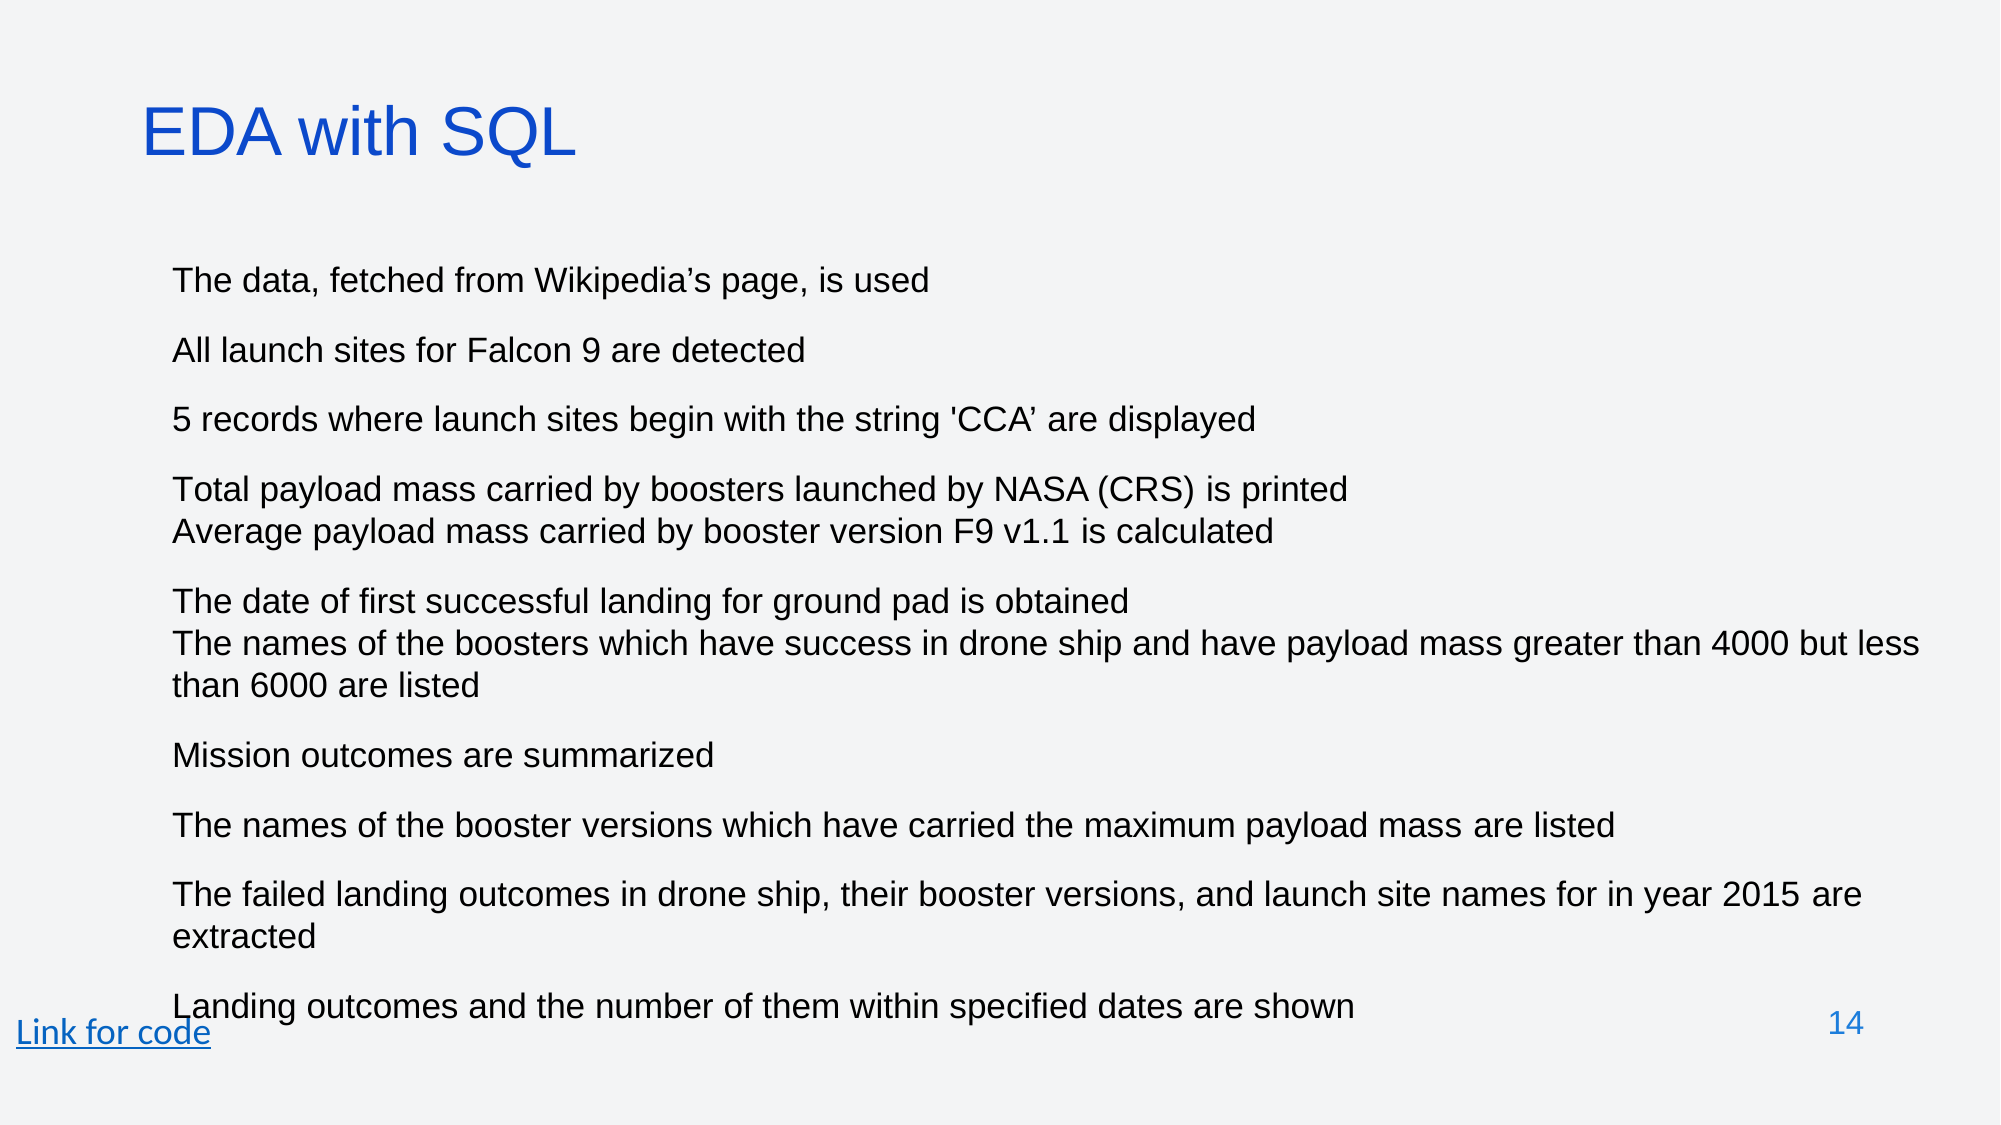

EDA with SQL
The data, fetched from Wikipedia’s page, is used
All launch sites for Falcon 9 are detected
5 records where launch sites begin with the string 'CCA’ are displayed
Total payload mass carried by boosters launched by NASA (CRS) is printed
Average payload mass carried by booster version F9 v1.1 is calculated
The date of first successful landing for ground pad is obtained
The names of the boosters which have success in drone ship and have payload mass greater than 4000 but less than 6000 are listed
Mission outcomes are summarized
The names of the booster versions which have carried the maximum payload mass are listed
The failed landing outcomes in drone ship, their booster versions, and launch site names for in year 2015 are extracted
Landing outcomes and the number of them within specified dates are shown

14
Link for code